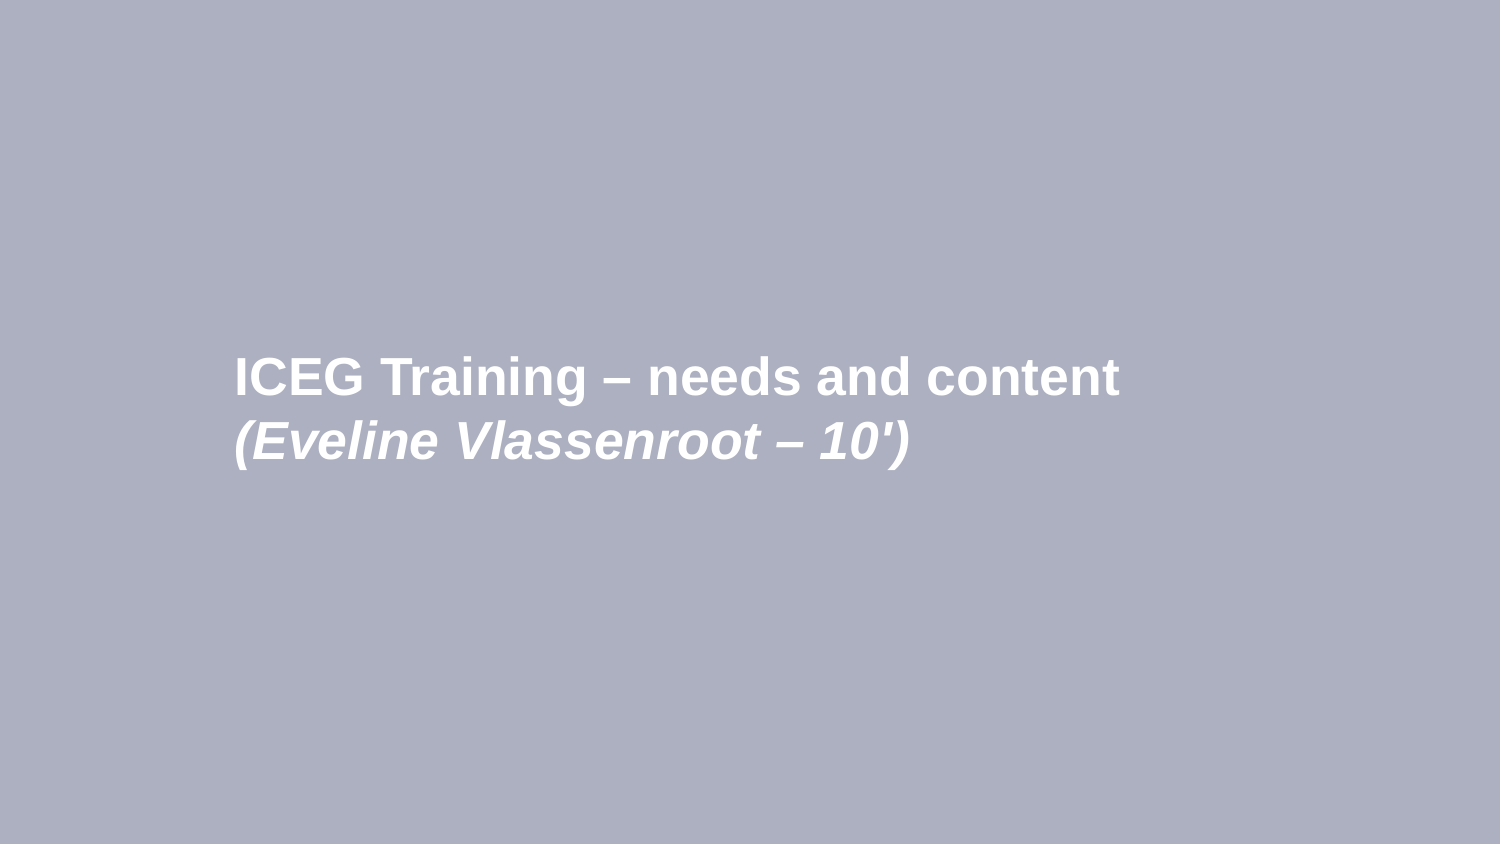

# ICEG Training – needs and content (Eveline Vlassenroot – 10')